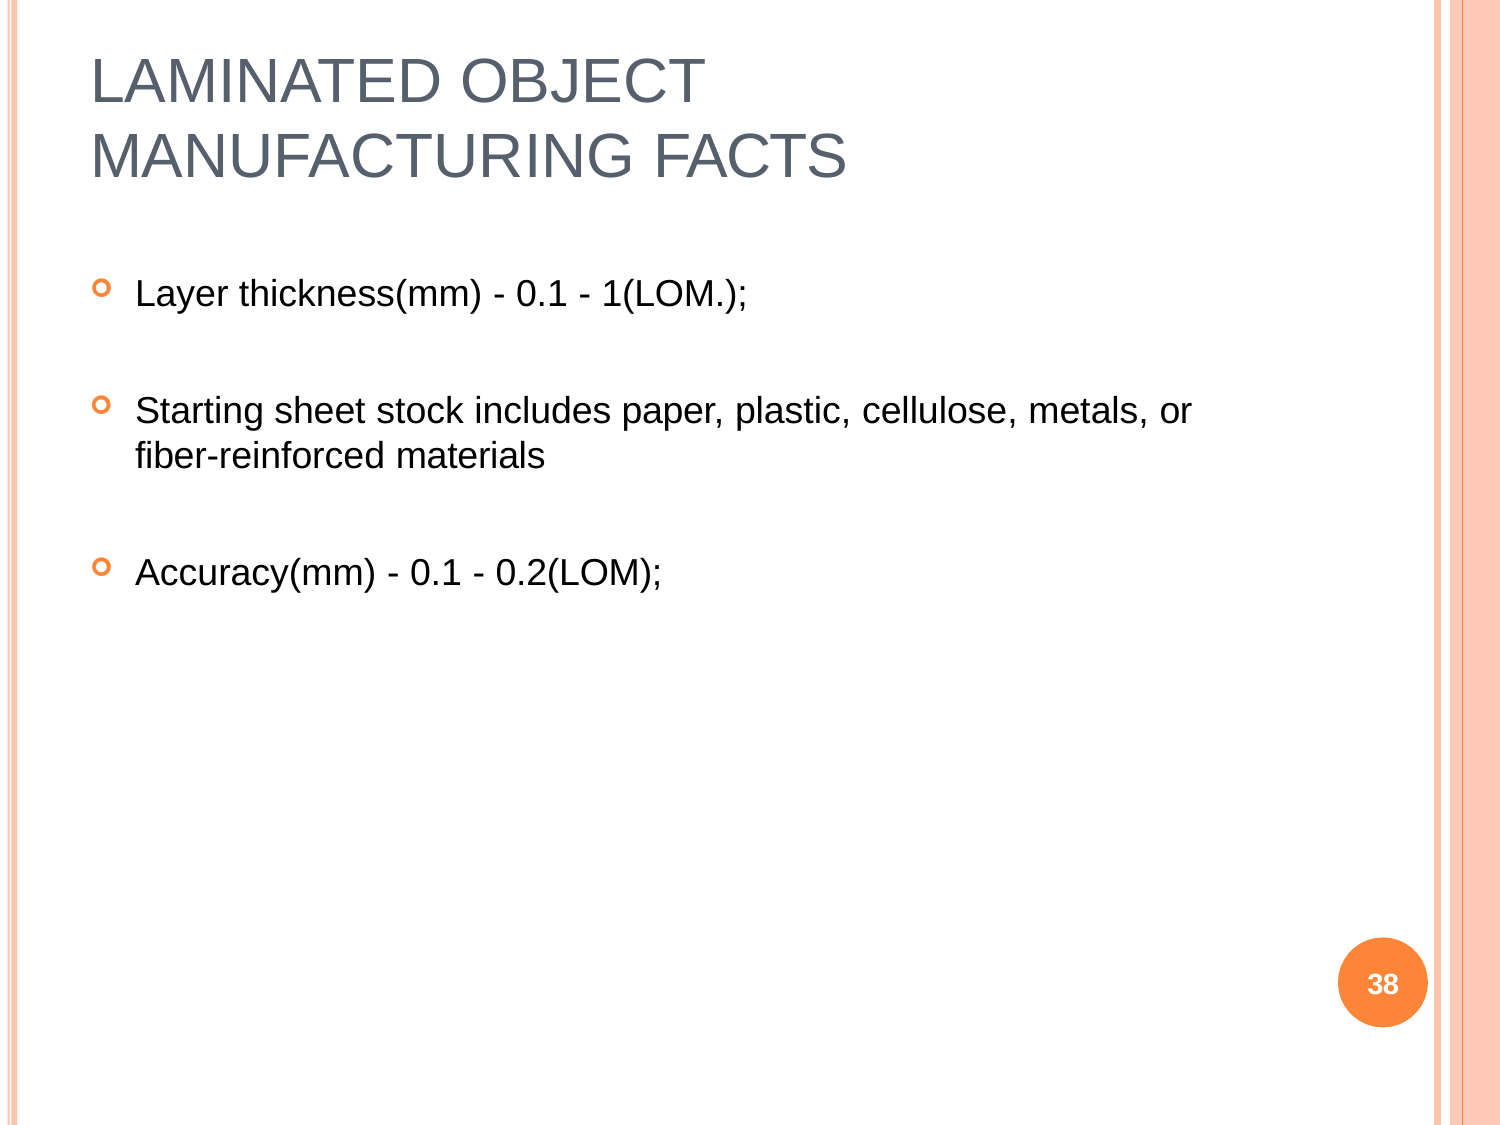

# Laminated Object Manufacturing Facts
Layer thickness(mm) - 0.1 - 1(LOM.);

Starting sheet stock includes paper, plastic, cellulose, metals, or fiber-reinforced materials

Accuracy(mm) - 0.1 - 0.2(LOM);
38